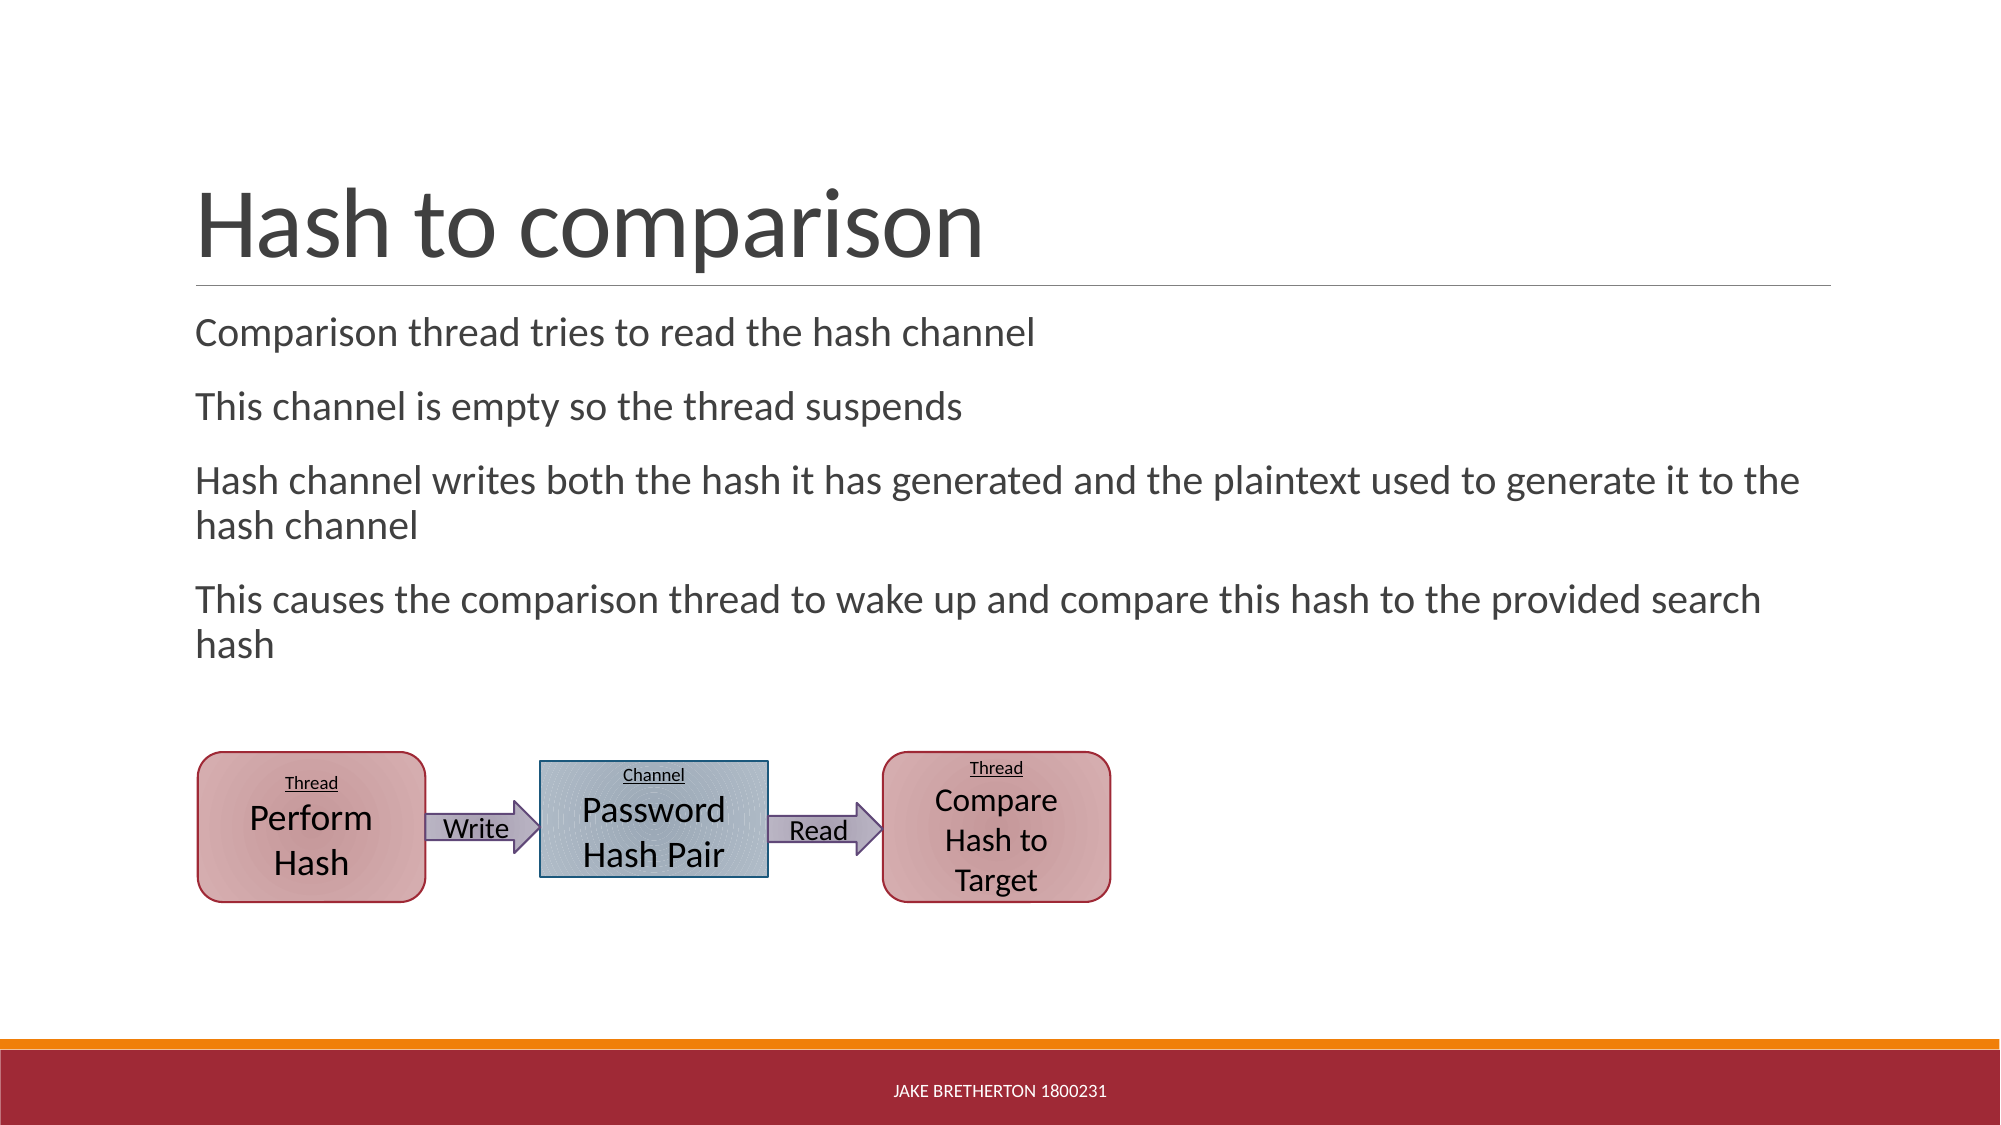

# Hash to comparison
Comparison thread tries to read the hash channel
This channel is empty so the thread suspends
Hash channel writes both the hash it has generated and the plaintext used to generate it to the hash channel
This causes the comparison thread to wake up and compare this hash to the provided search hash
Thread
Compare Hash to Target
Thread
Perform Hash
Channel
Password Hash Pair
Write
Read
Jake Bretherton 1800231